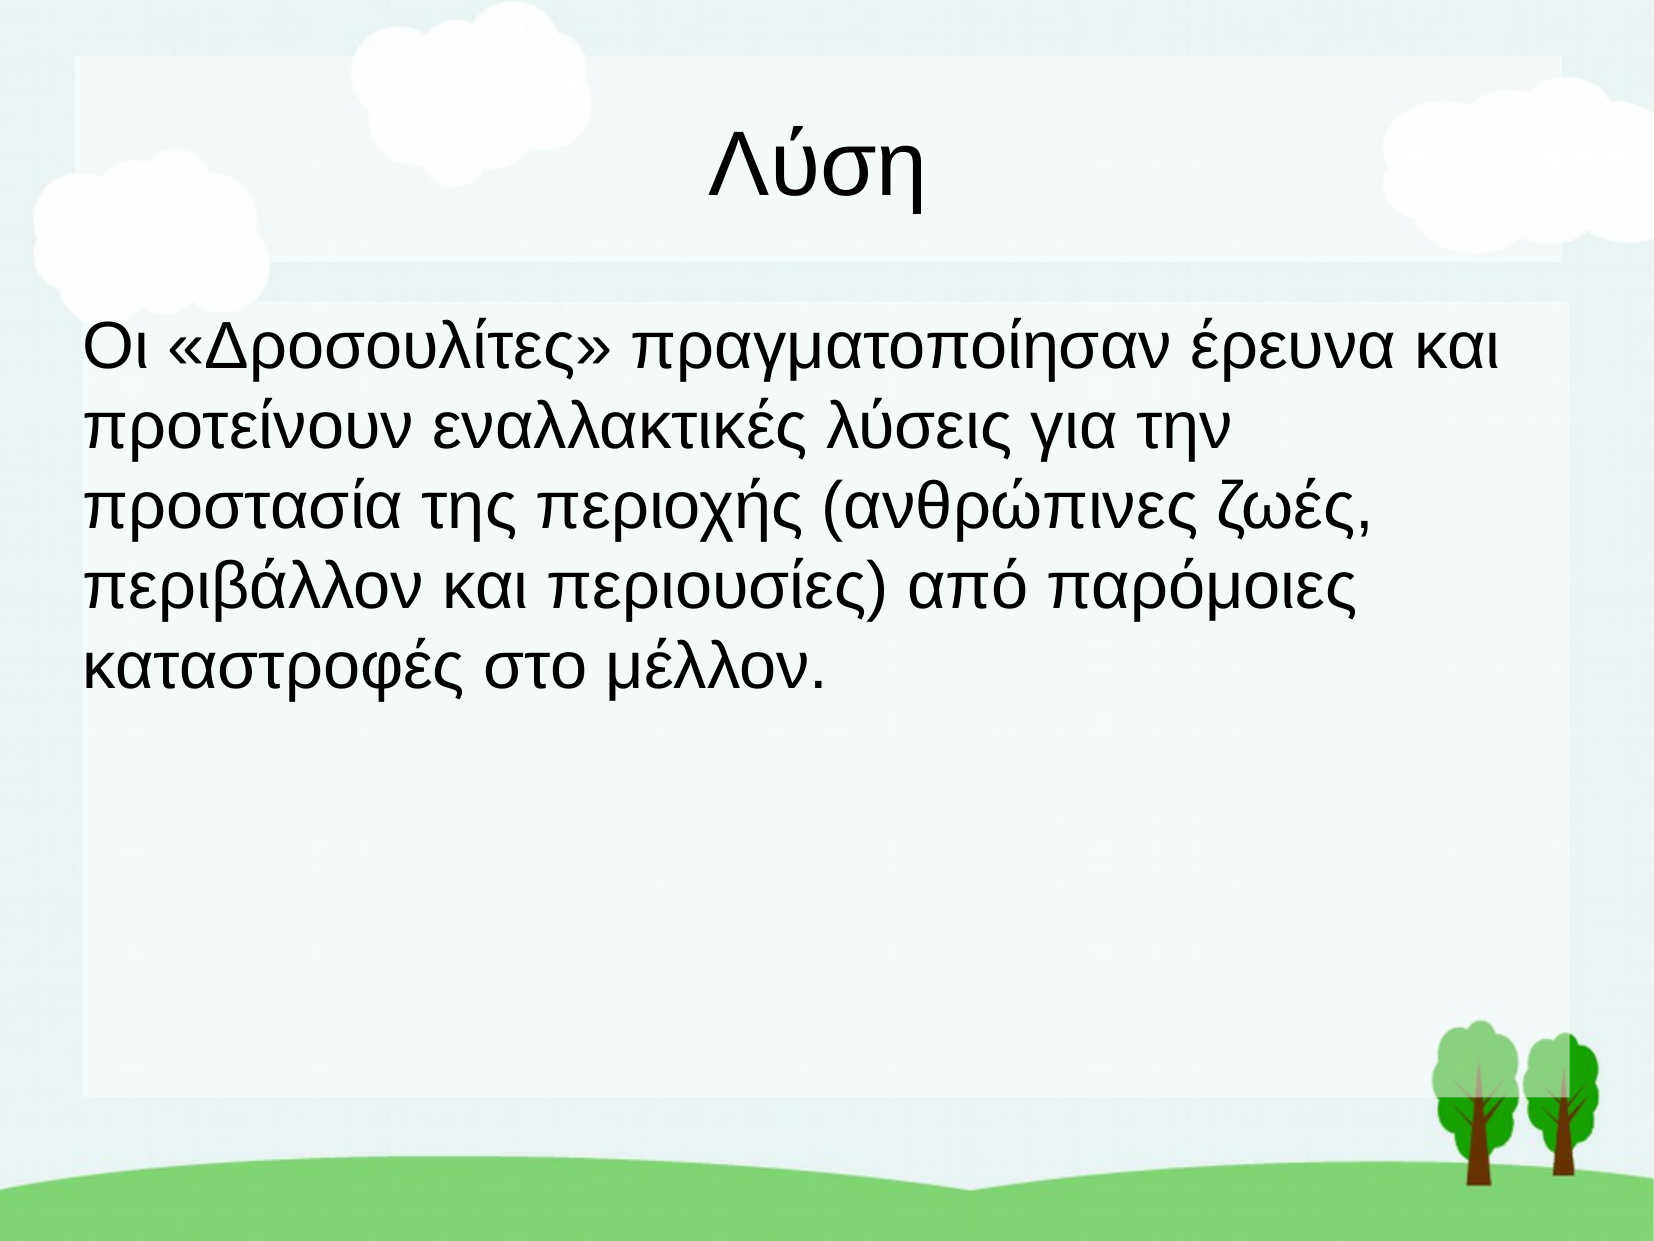

Λύση
Οι «Δροσουλίτες» πραγματοποίησαν έρευνα και προτείνουν εναλλακτικές λύσεις για την προστασία της περιοχής (ανθρώπινες ζωές, περιβάλλον και περιουσίες) από παρόμοιες καταστροφές στο μέλλον.